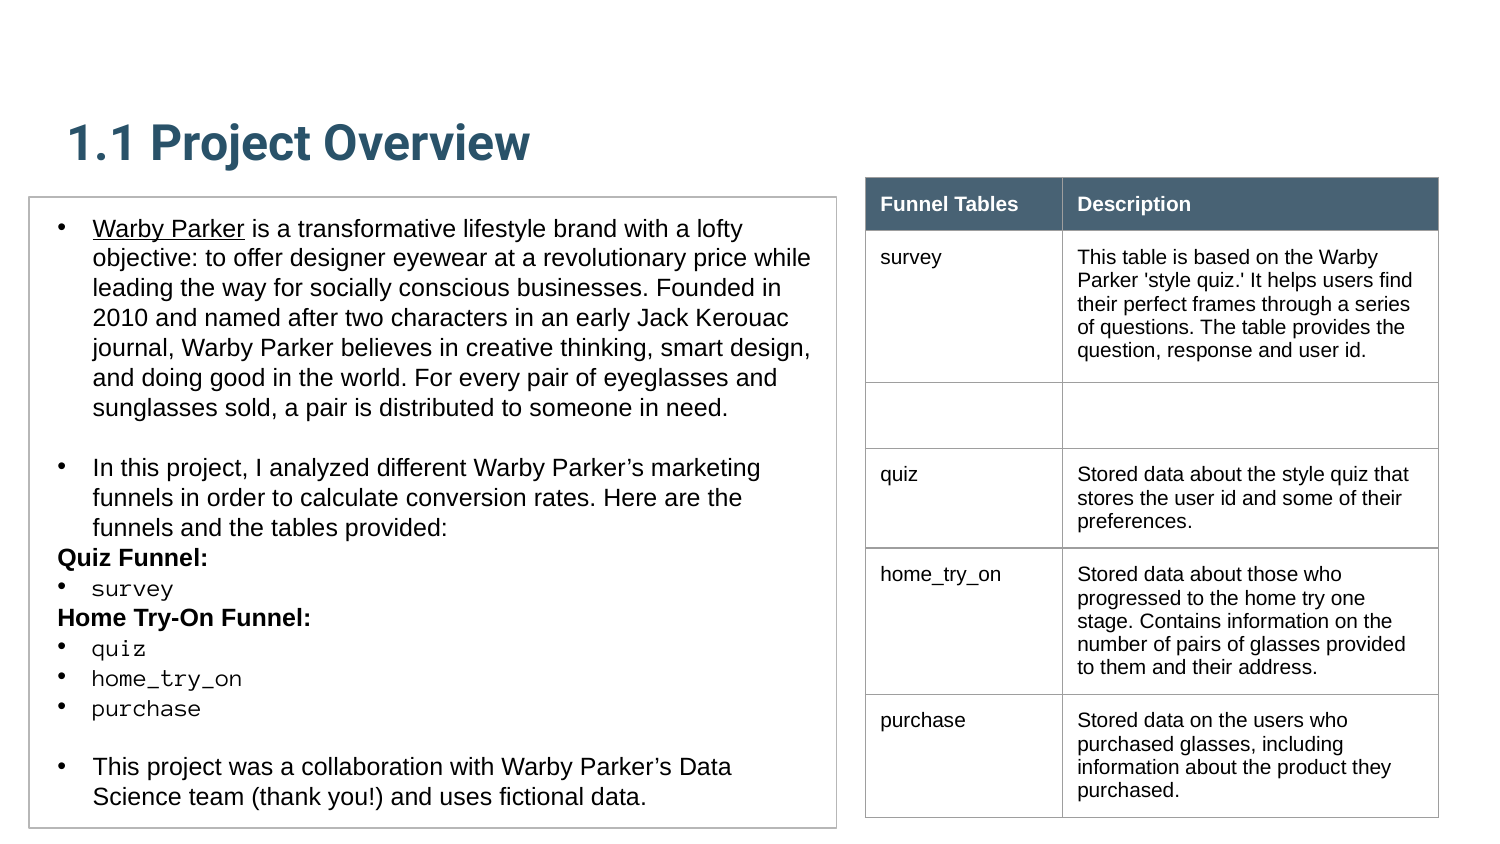

1.1 Project Overview
| Funnel Tables | Description |
| --- | --- |
| survey | This table is based on the Warby Parker 'style quiz.' It helps users find their perfect frames through a series of questions. The table provides the question, response and user id. |
|  |  |
| quiz | Stored data about the style quiz that stores the user id and some of their preferences. |
| home\_try\_on | Stored data about those who progressed to the home try one stage. Contains information on the number of pairs of glasses provided to them and their address. |
| purchase | Stored data on the users who purchased glasses, including information about the product they purchased. |
Warby Parker is a transformative lifestyle brand with a lofty objective: to offer designer eyewear at a revolutionary price while leading the way for socially conscious businesses. Founded in 2010 and named after two characters in an early Jack Kerouac journal, Warby Parker believes in creative thinking, smart design, and doing good in the world. For every pair of eyeglasses and sunglasses sold, a pair is distributed to someone in need.

In this project, I analyzed different Warby Parker’s marketing funnels in order to calculate conversion rates. Here are the funnels and the tables provided:
Quiz Funnel:
survey
Home Try-On Funnel:
quiz
home_try_on
purchase

This project was a collaboration with Warby Parker’s Data Science team (thank you!) and uses fictional data.